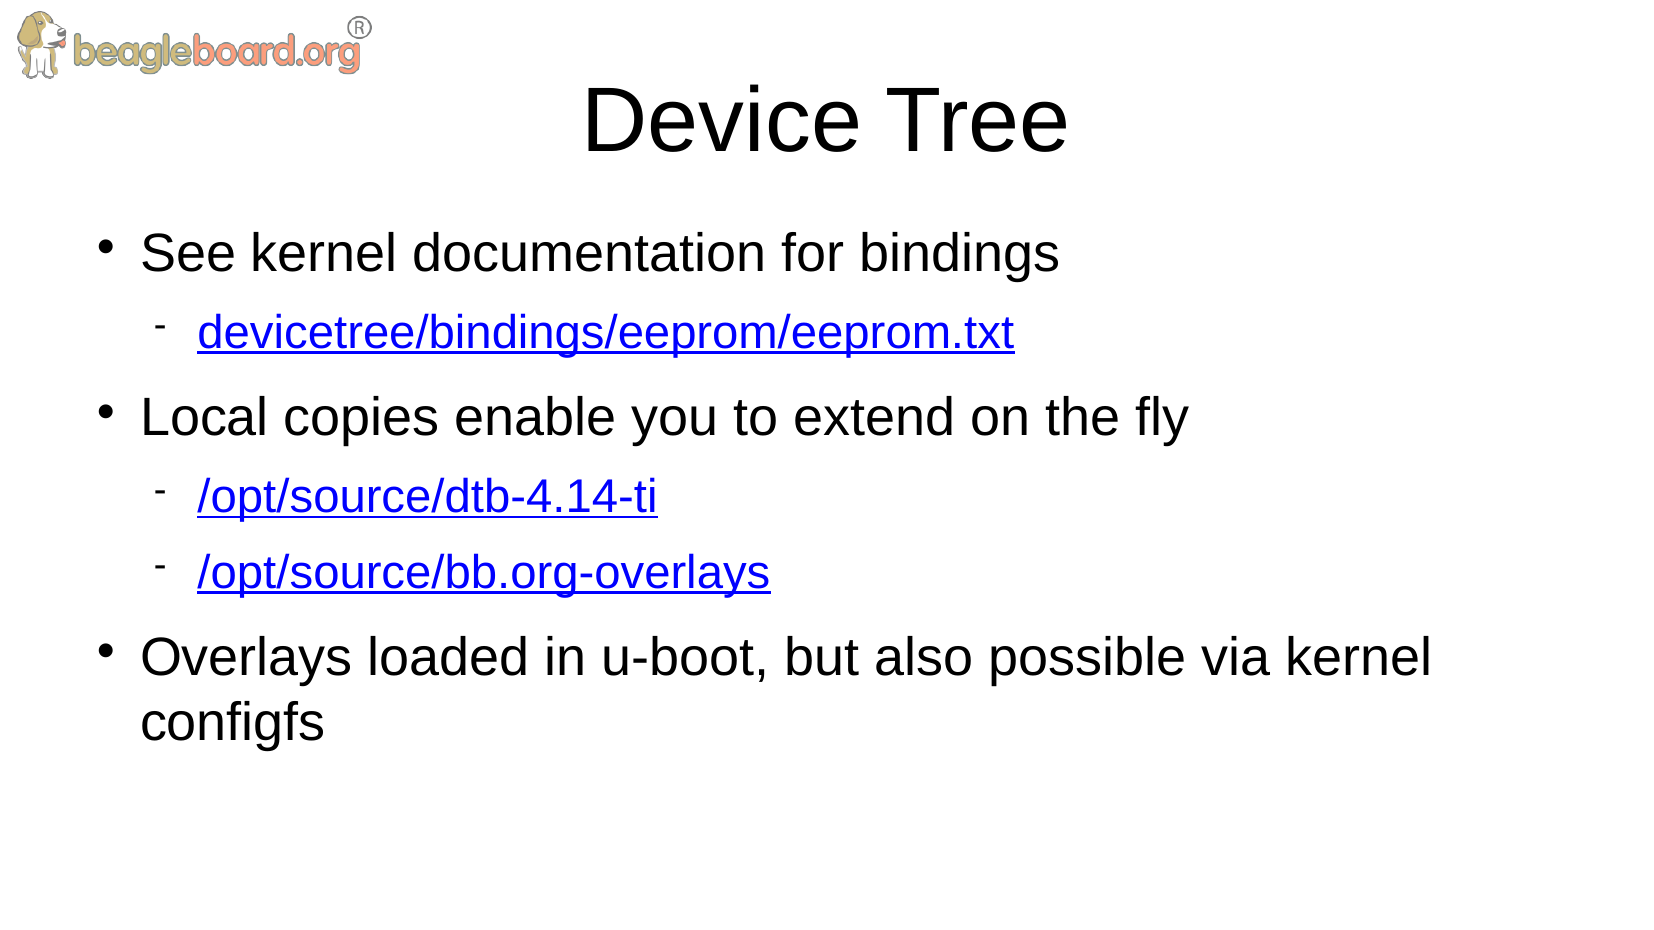

Device Tree
See kernel documentation for bindings
devicetree/bindings/eeprom/eeprom.txt
Local copies enable you to extend on the fly
/opt/source/dtb-4.14-ti
/opt/source/bb.org-overlays
Overlays loaded in u-boot, but also possible via kernel configfs